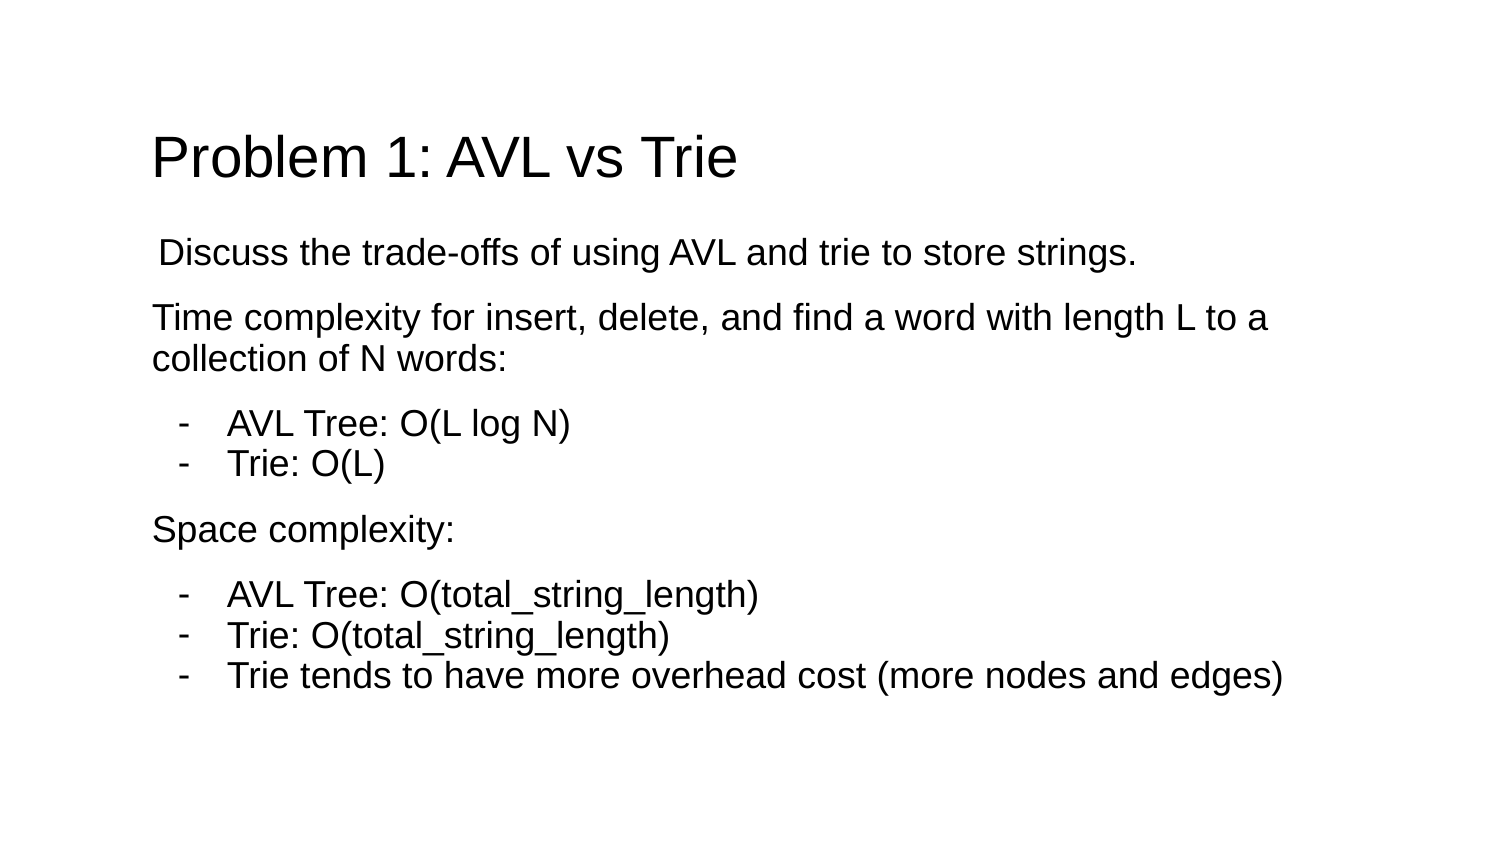

# Problem 1: AVL vs Trie
Discuss the trade-offs of using AVL and trie to store strings.
Time complexity for insert, delete, and find a word with length L to a collection of N words:
AVL Tree: O(L log N)
Trie: O(L)
Space complexity:
AVL Tree: O(total_string_length)
Trie: O(total_string_length)
Trie tends to have more overhead cost (more nodes and edges)